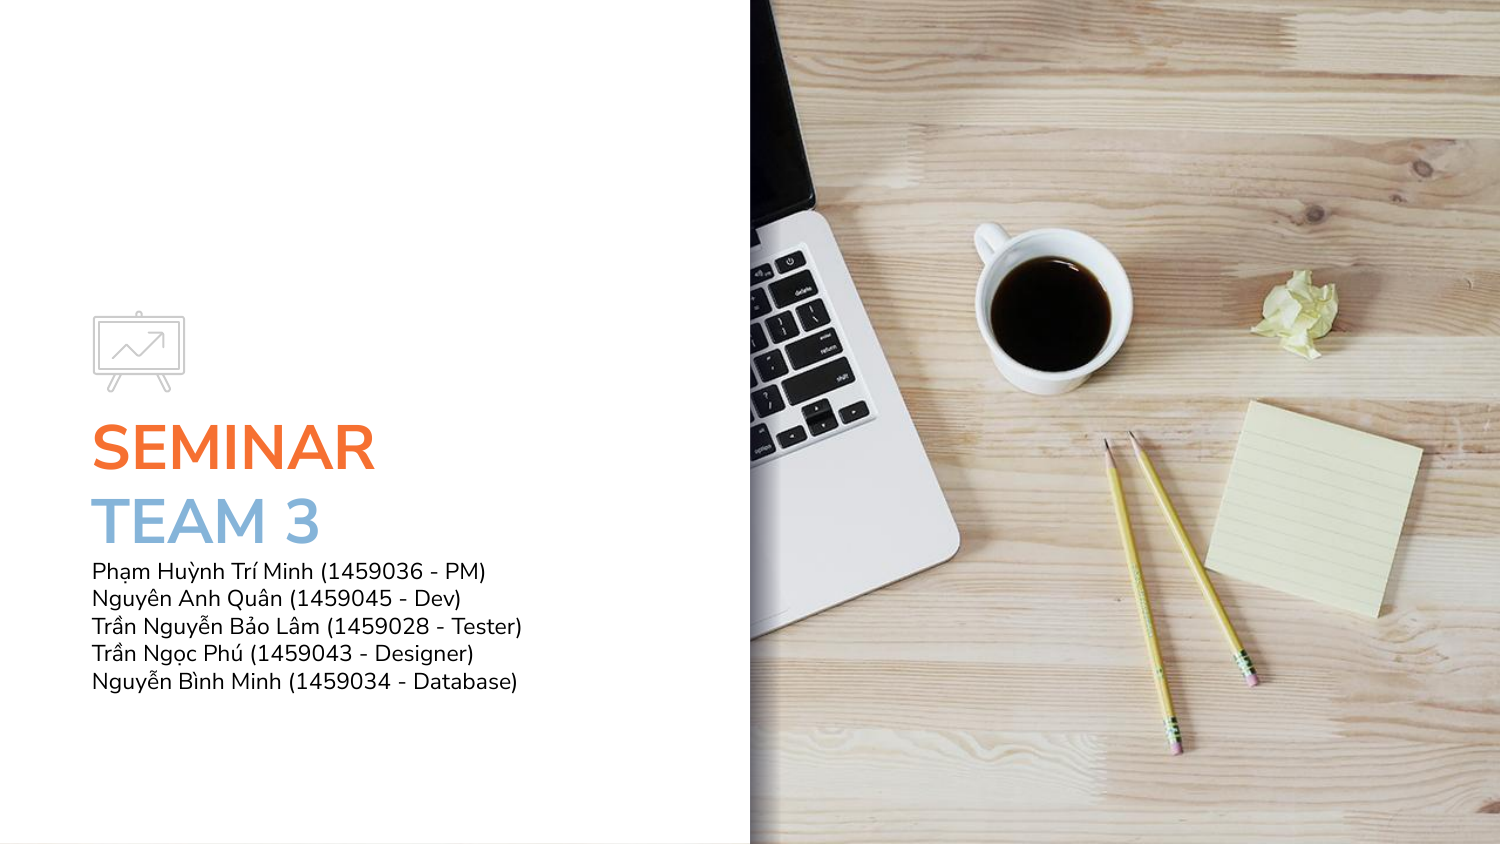

# SEMINAR TEAM 3 Phạm Huỳnh Trí Minh (1459036 - PM) Nguyên Anh Quân (1459045 - Dev) Trần Nguyễn Bảo Lâm (1459028 - Tester) Trần Ngọc Phú (1459043 - Designer) Nguyễn Bình Minh (1459034 - Database)